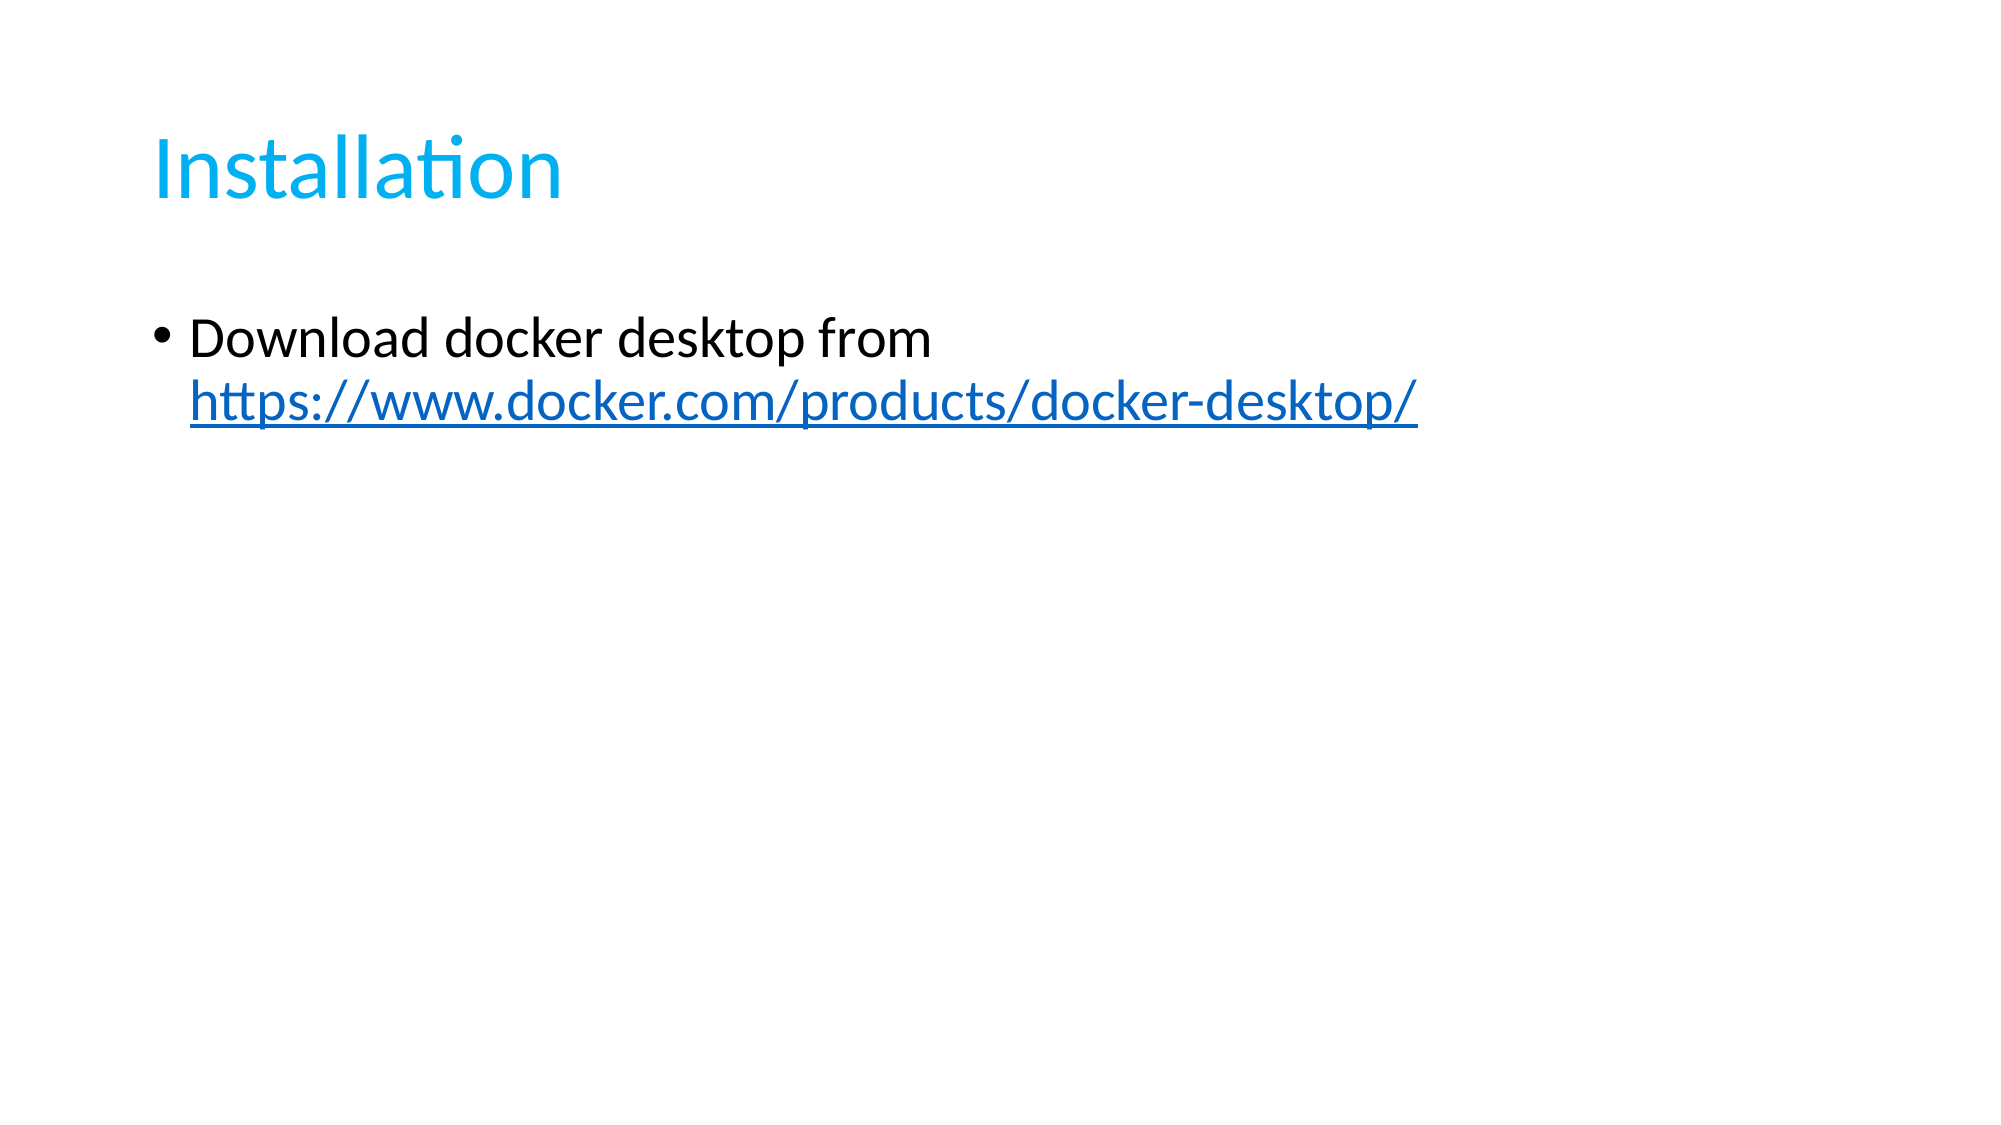

# Installation
Download docker desktop from https://www.docker.com/products/docker-desktop/